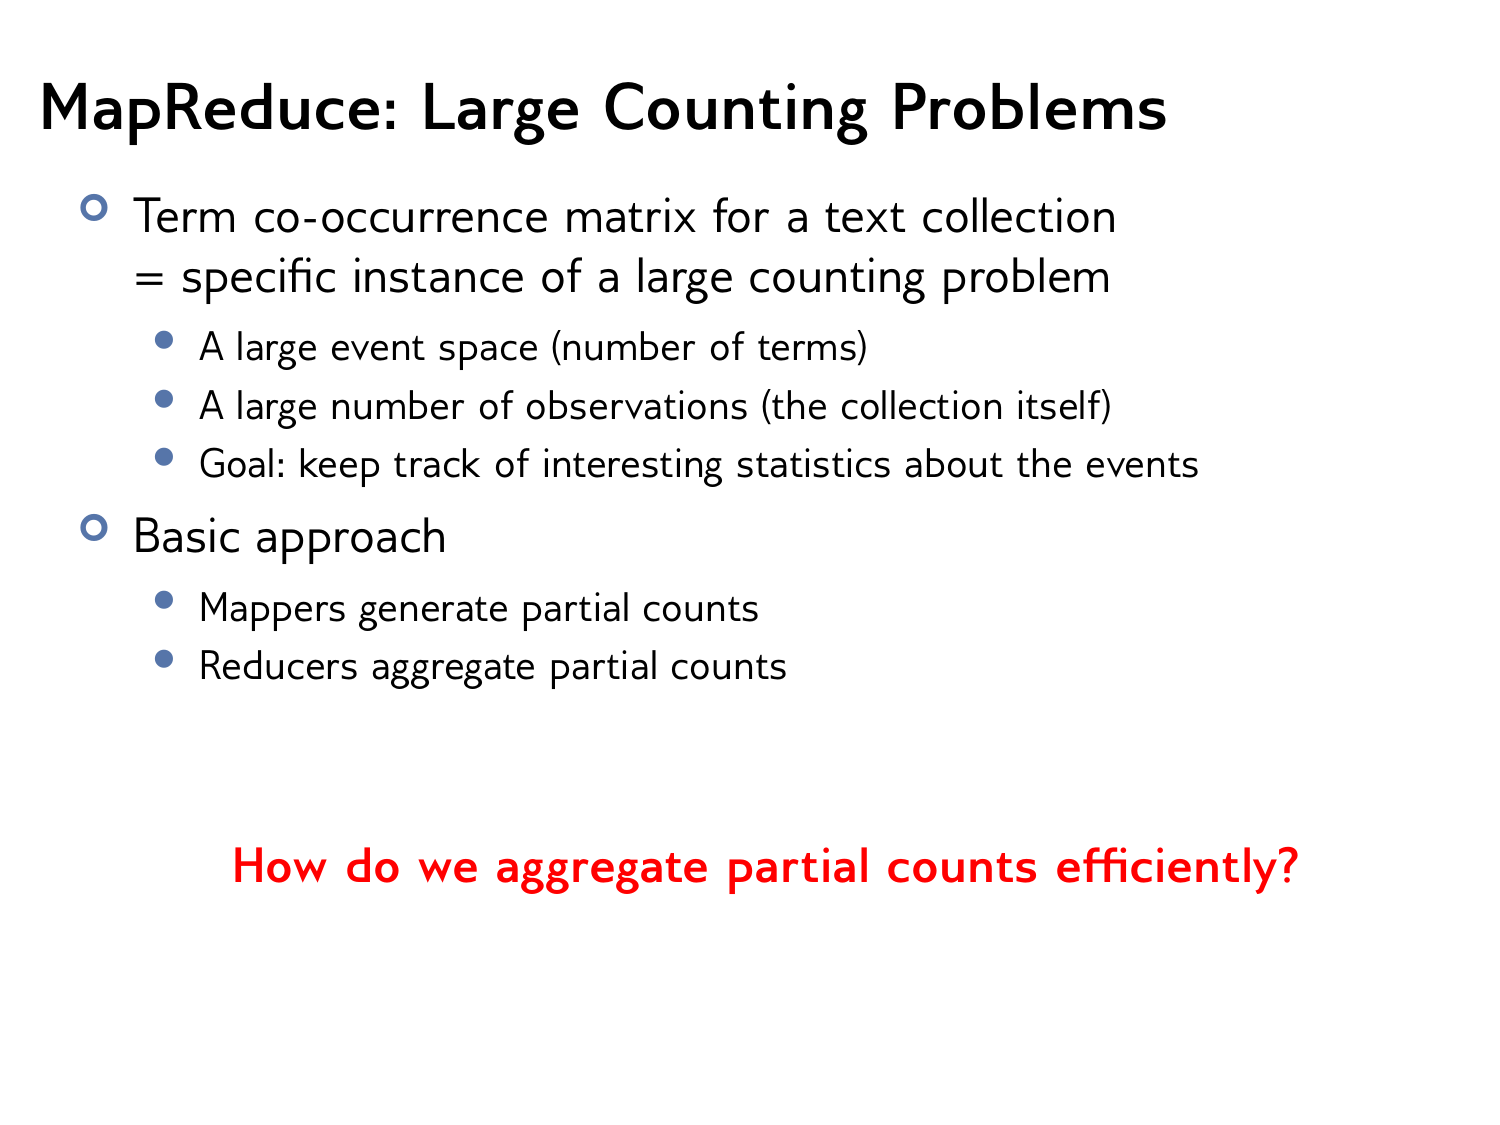

# MapReduce: Large Counting Problems
Term co-occurrence matrix for a text collection
= specific instance of a large counting problem
A large event space (number of terms)
A large number of observations (the collection itself)
Goal: keep track of interesting statistics about the events
Basic approach
Mappers generate partial counts
Reducers aggregate partial counts

How do we aggregate partial counts efficiently?